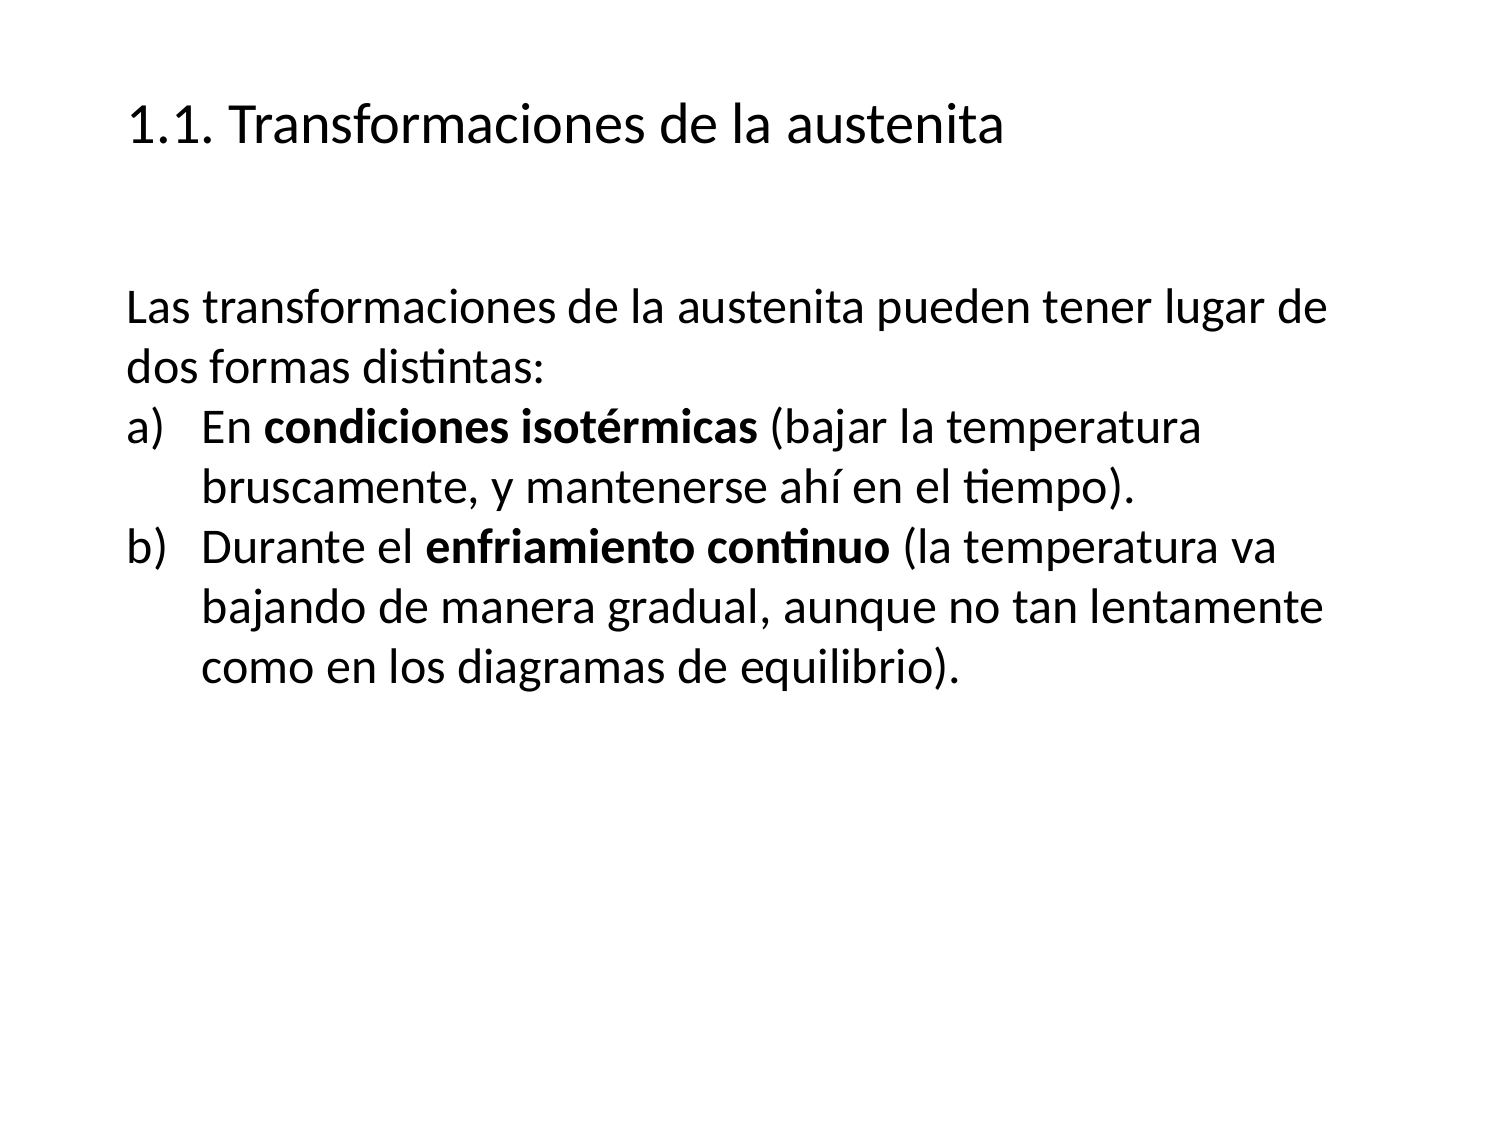

1.1. Transformaciones de la austenita
Las transformaciones de la austenita pueden tener lugar de dos formas distintas:
En condiciones isotérmicas (bajar la temperatura bruscamente, y mantenerse ahí en el tiempo).
Durante el enfriamiento continuo (la temperatura va bajando de manera gradual, aunque no tan lentamente como en los diagramas de equilibrio).